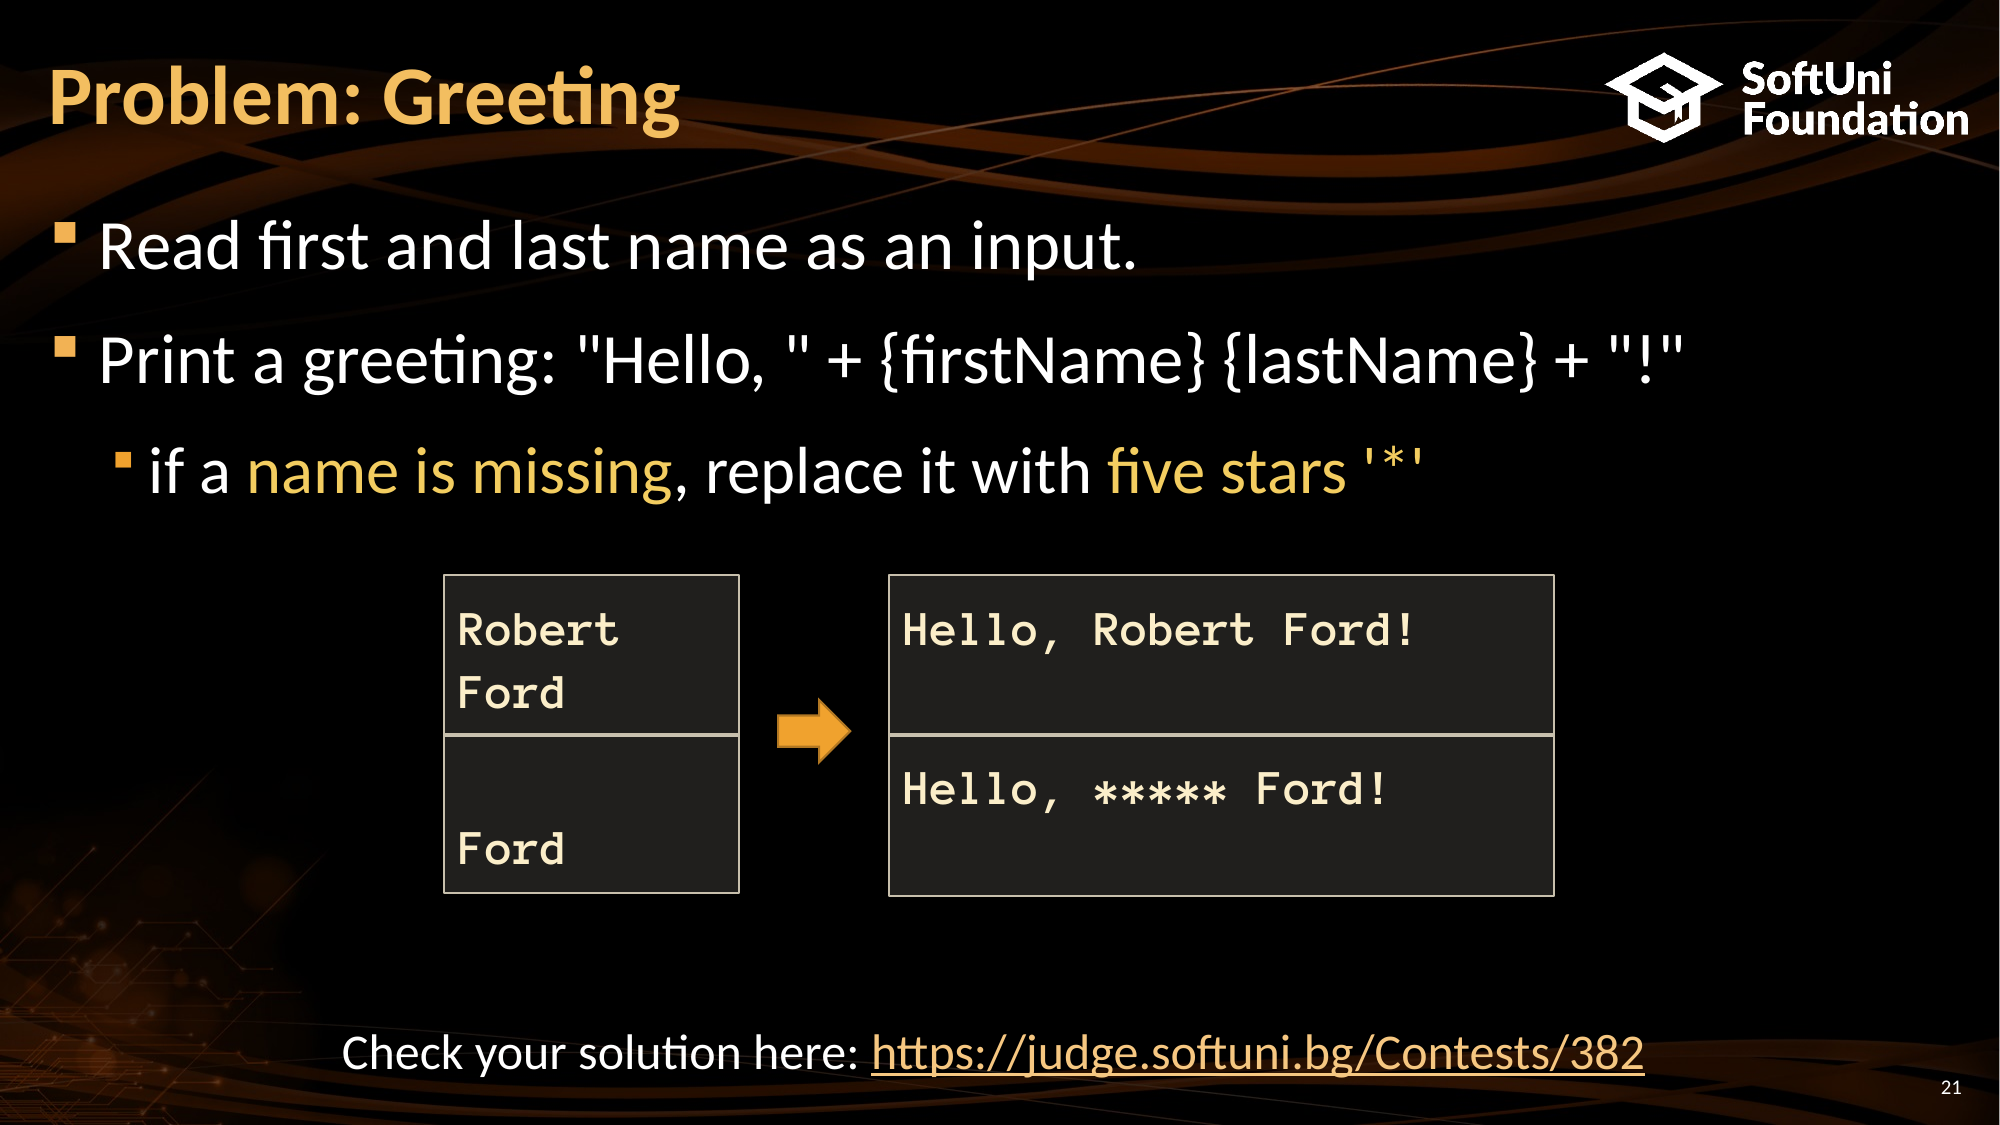

# Problem: Greeting
Read first and last name as an input.
Print a greeting: "Hello, " + {firstName} {lastName} + "!"
if a name is missing, replace it with five stars '*'

Robert
Ford

Ford
Hello, Robert Ford!

Hello, ***** Ford!

Check your solution here: https://judge.softuni.bg/Contests/382
21